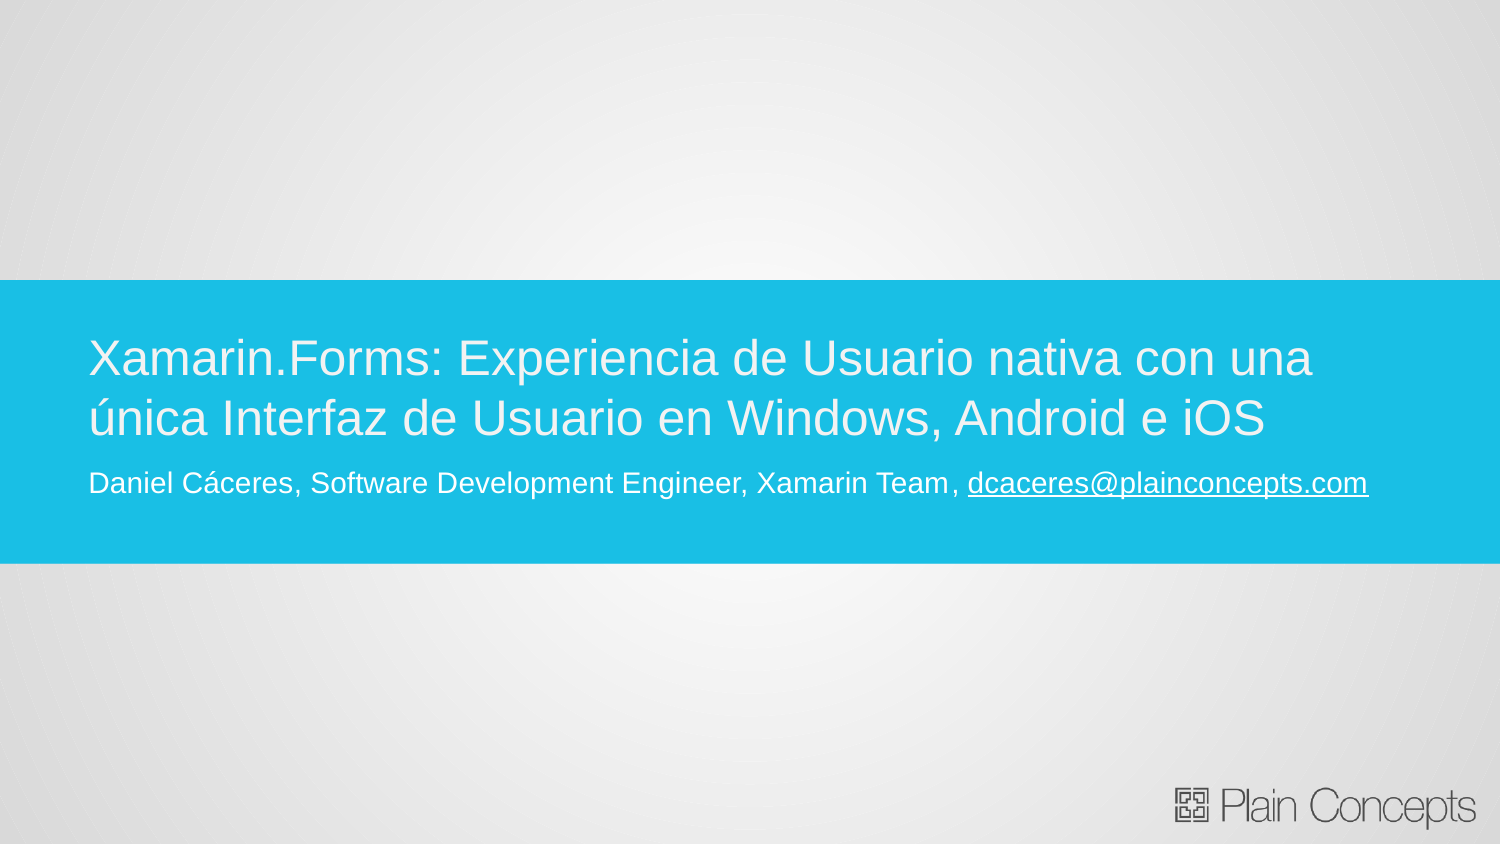

# Xamarin.Forms: Experiencia de Usuario nativa con una única Interfaz de Usuario en Windows, Android e iOS

Daniel Cáceres, Software Development Engineer, Xamarin Team, dcaceres@plainconcepts.com